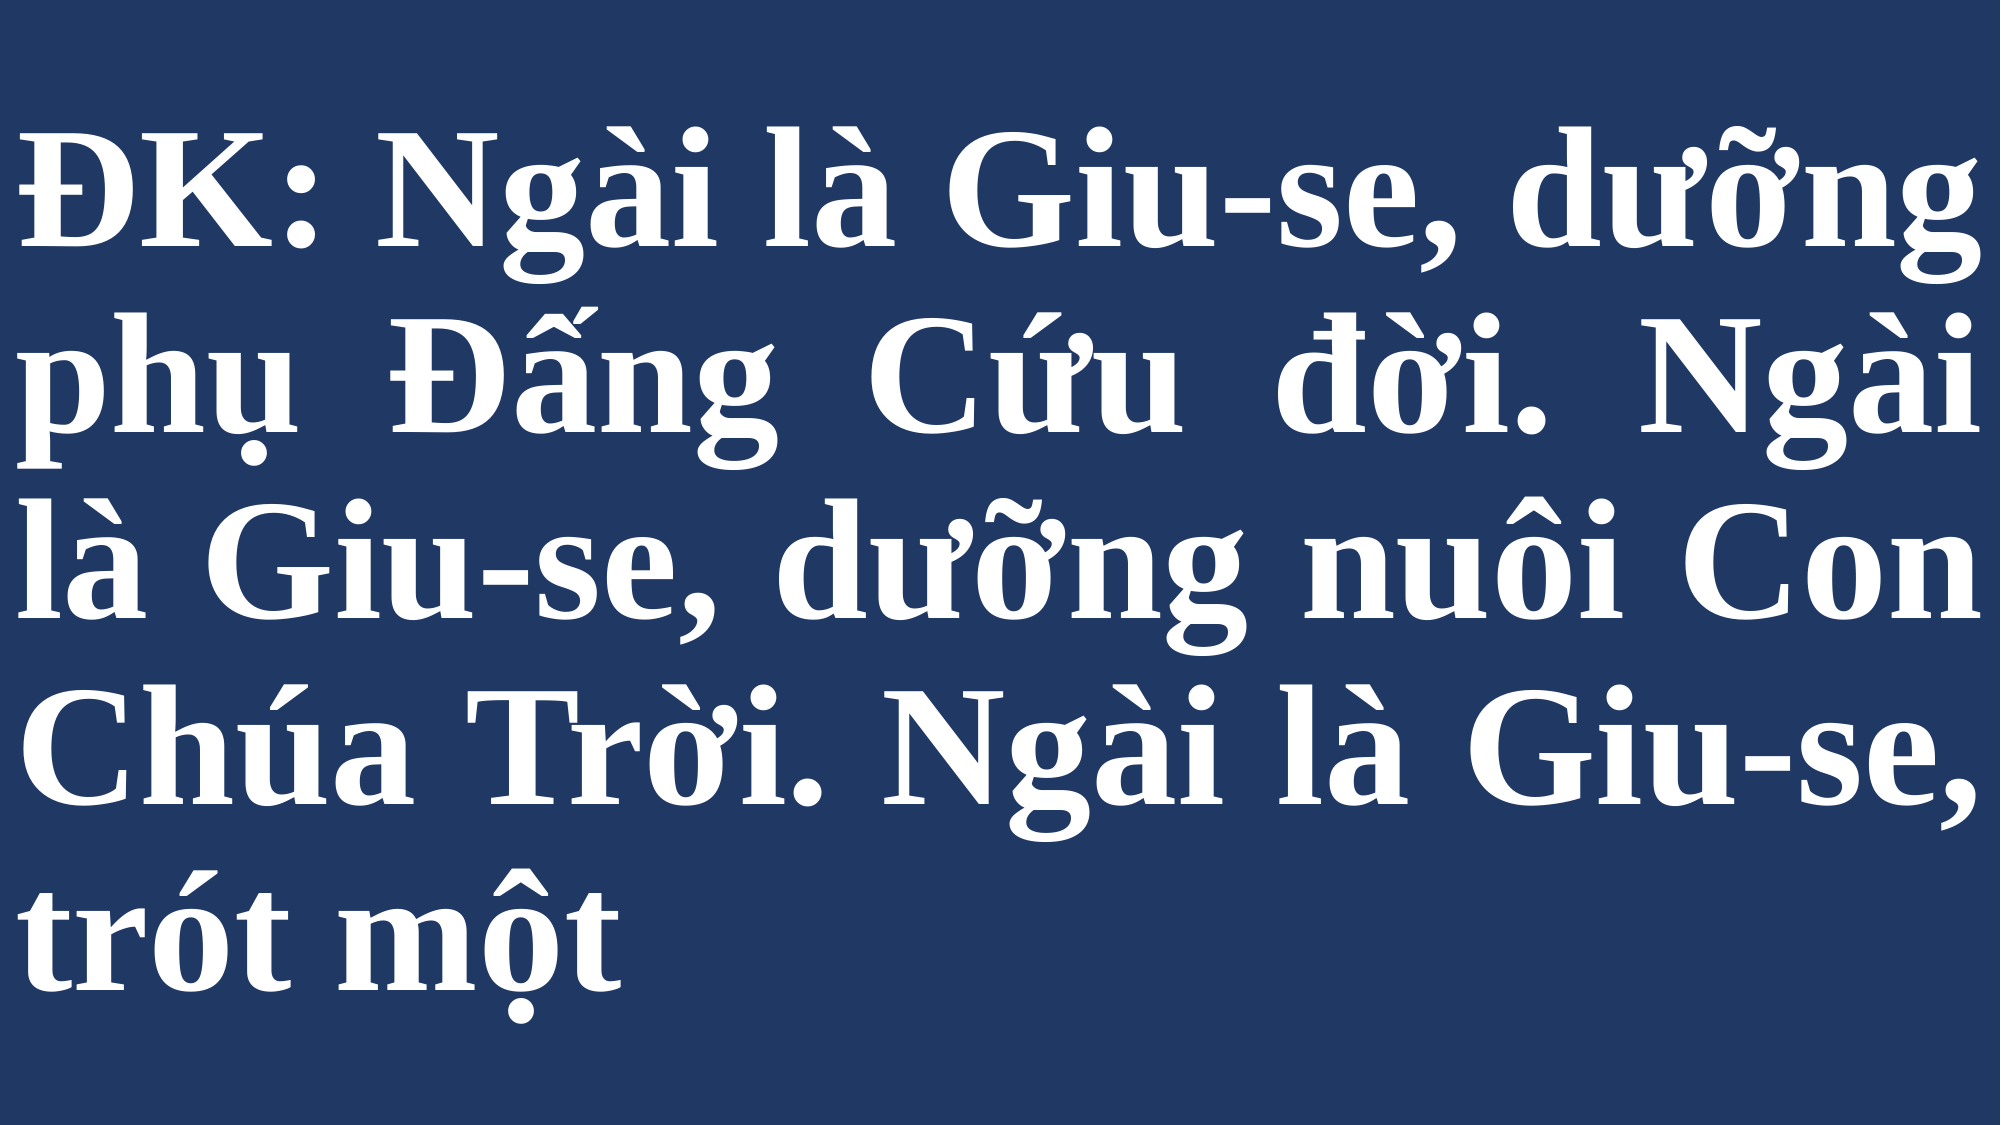

# ĐK: Ngài là Giu-se, dưỡng phụ Đấng Cứu đời. Ngài là Giu-se, dưỡng nuôi Con Chúa Trời. Ngài là Giu-se, trót một